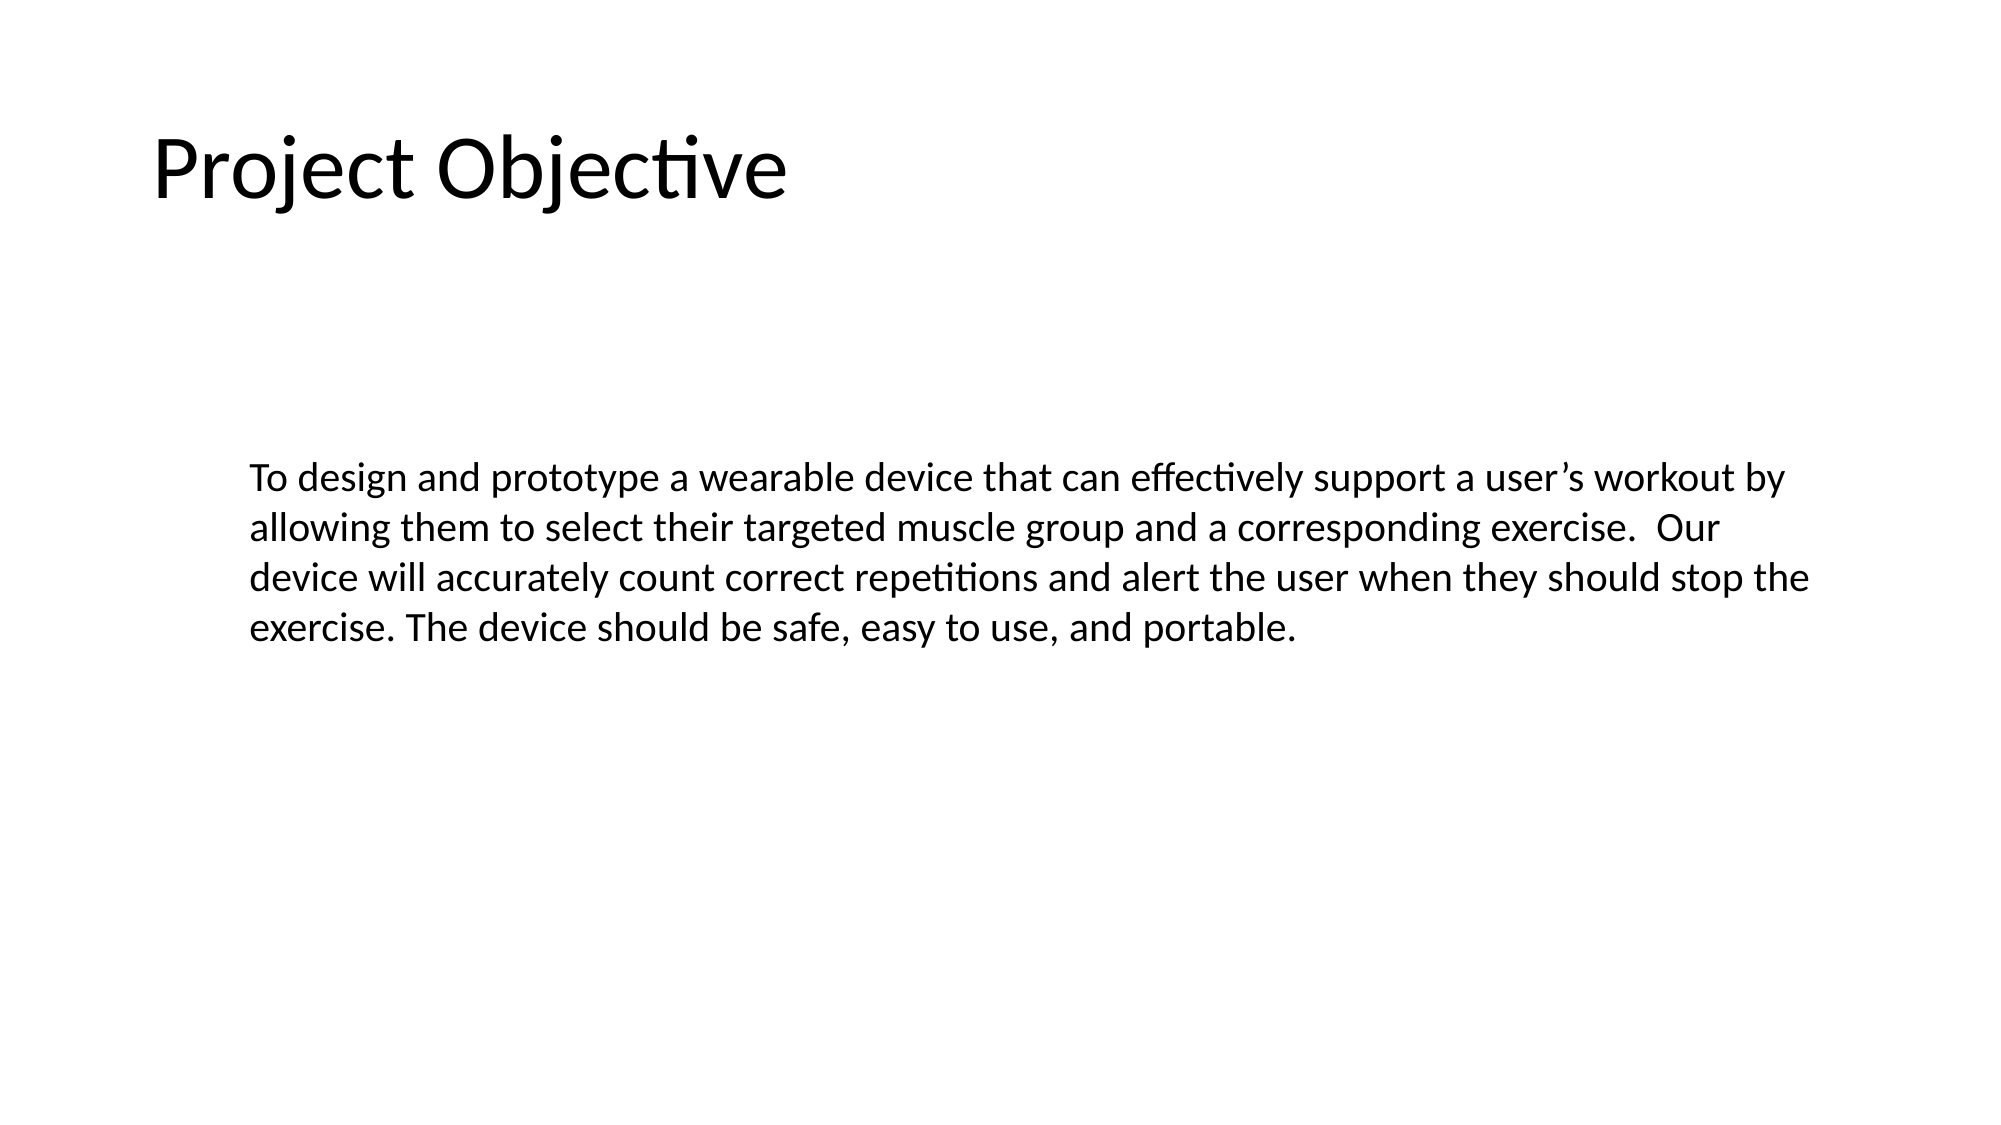

# Project Objective
To design and prototype a wearable device that can effectively support a user’s workout by allowing them to select their targeted muscle group and a corresponding exercise.  Our device will accurately count correct repetitions and alert the user when they should stop the exercise. The device should be safe, easy to use, and portable.